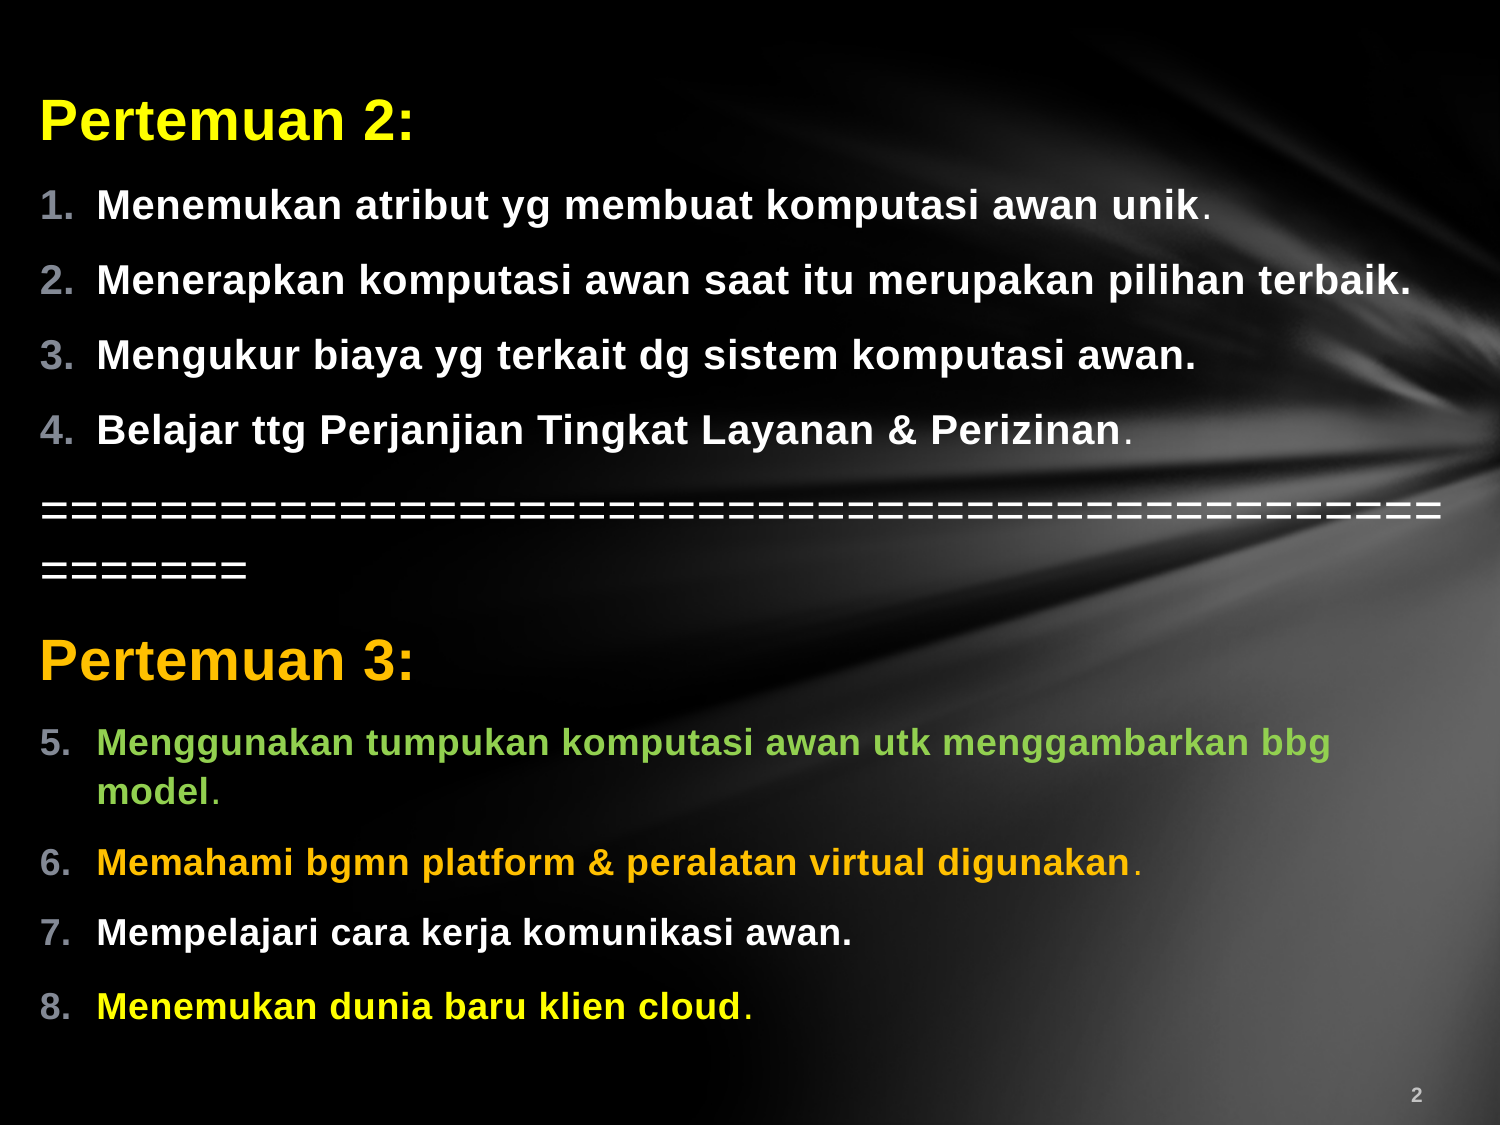

Pertemuan 2:
Menemukan atribut yg membuat komputasi awan unik.
Menerapkan komputasi awan saat itu merupakan pilihan terbaik.
Mengukur biaya yg terkait dg sistem komputasi awan.
Belajar ttg Perjanjian Tingkat Layanan & Perizinan.
======================================================
Pertemuan 3:
Menggunakan tumpukan komputasi awan utk menggambarkan bbg model.
Memahami bgmn platform & peralatan virtual digunakan.
Mempelajari cara kerja komunikasi awan.
Menemukan dunia baru klien cloud.
2